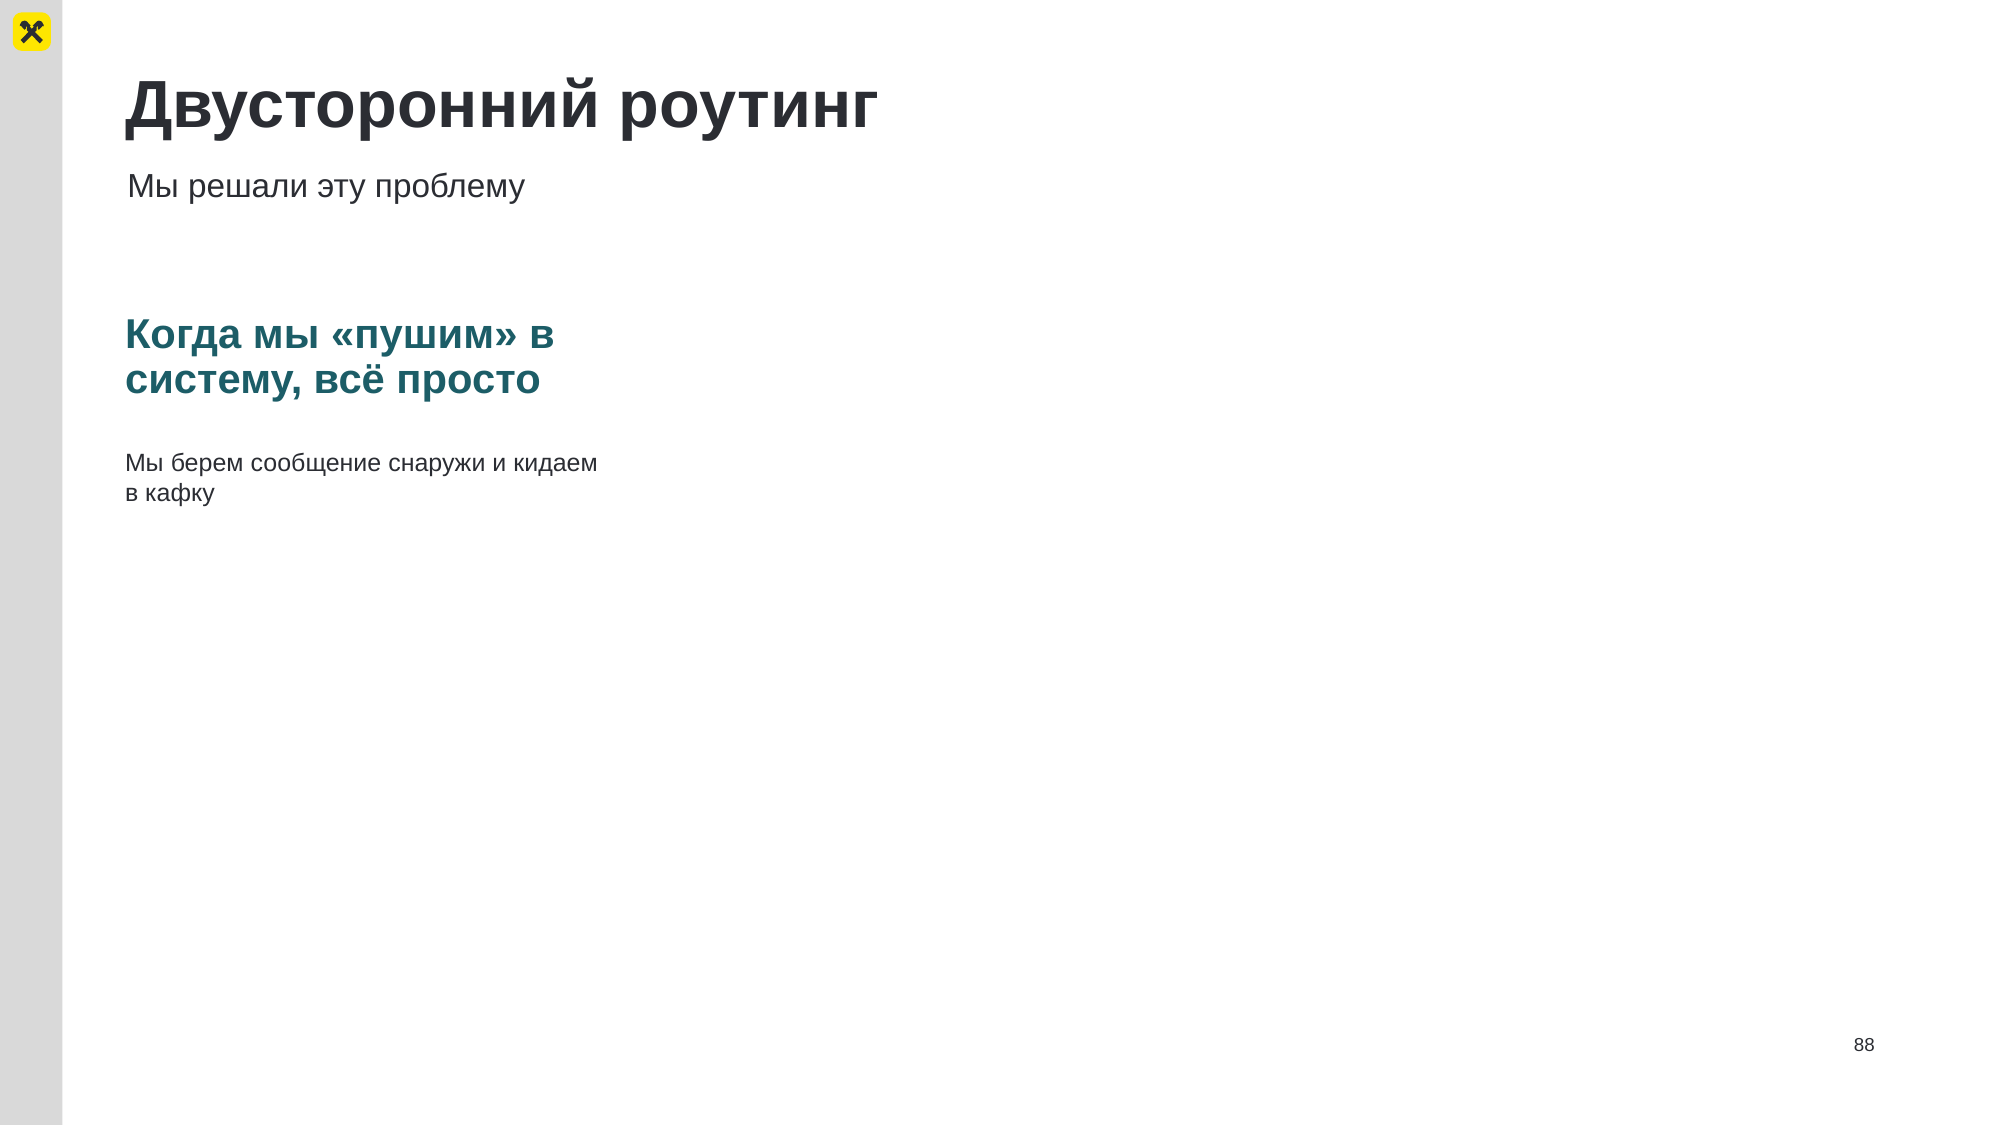

# Двусторонний роутинг
Мы решали эту проблему

Когда мы «пушим» в систему, всё просто
Мы берем сообщение снаружи и кидаем в кафку
88